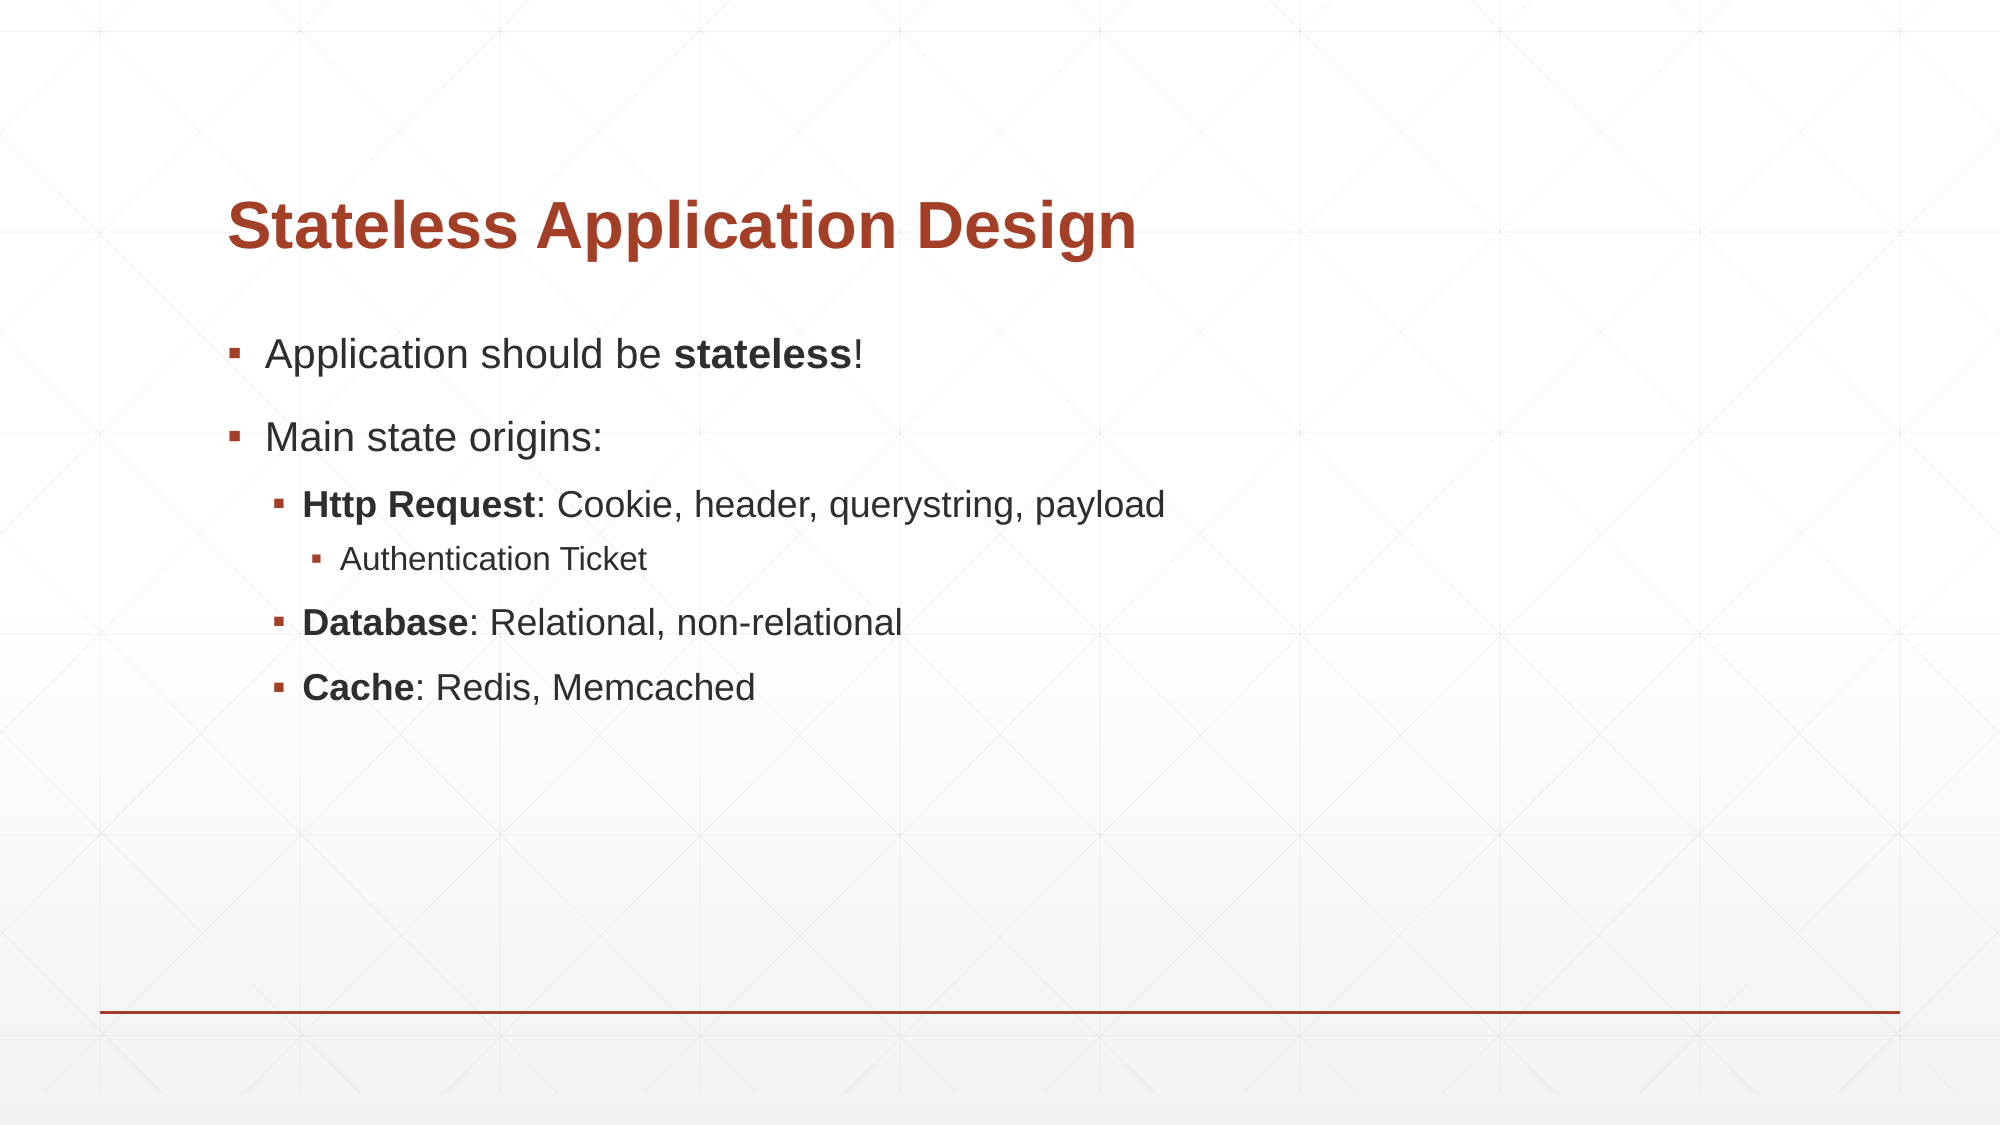

# Stateless Application Design
Application should be stateless!
Main state origins:
Http Request: Cookie, header, querystring, payload
Authentication Ticket
Database: Relational, non-relational
Cache: Redis, Memcached